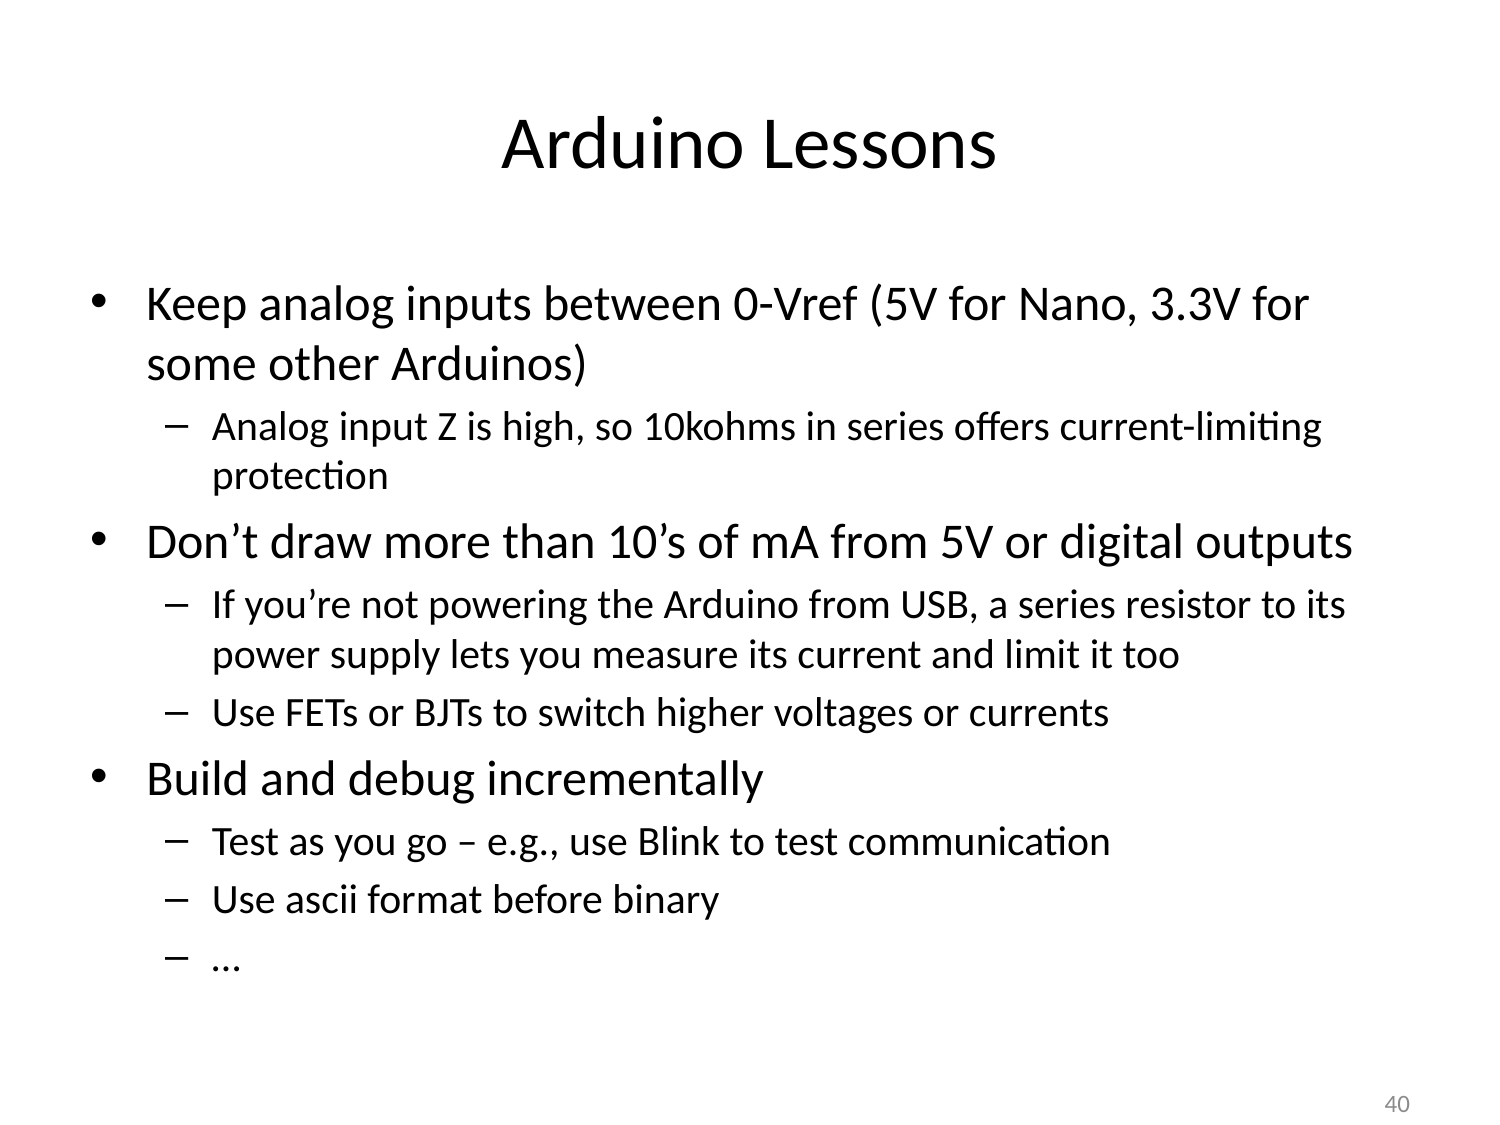

# Arduino Lessons
Keep analog inputs between 0-Vref (5V for Nano, 3.3V for some other Arduinos)
Analog input Z is high, so 10kohms in series offers current-limiting protection
Don’t draw more than 10’s of mA from 5V or digital outputs
If you’re not powering the Arduino from USB, a series resistor to its power supply lets you measure its current and limit it too
Use FETs or BJTs to switch higher voltages or currents
Build and debug incrementally
Test as you go – e.g., use Blink to test communication
Use ascii format before binary
…
40